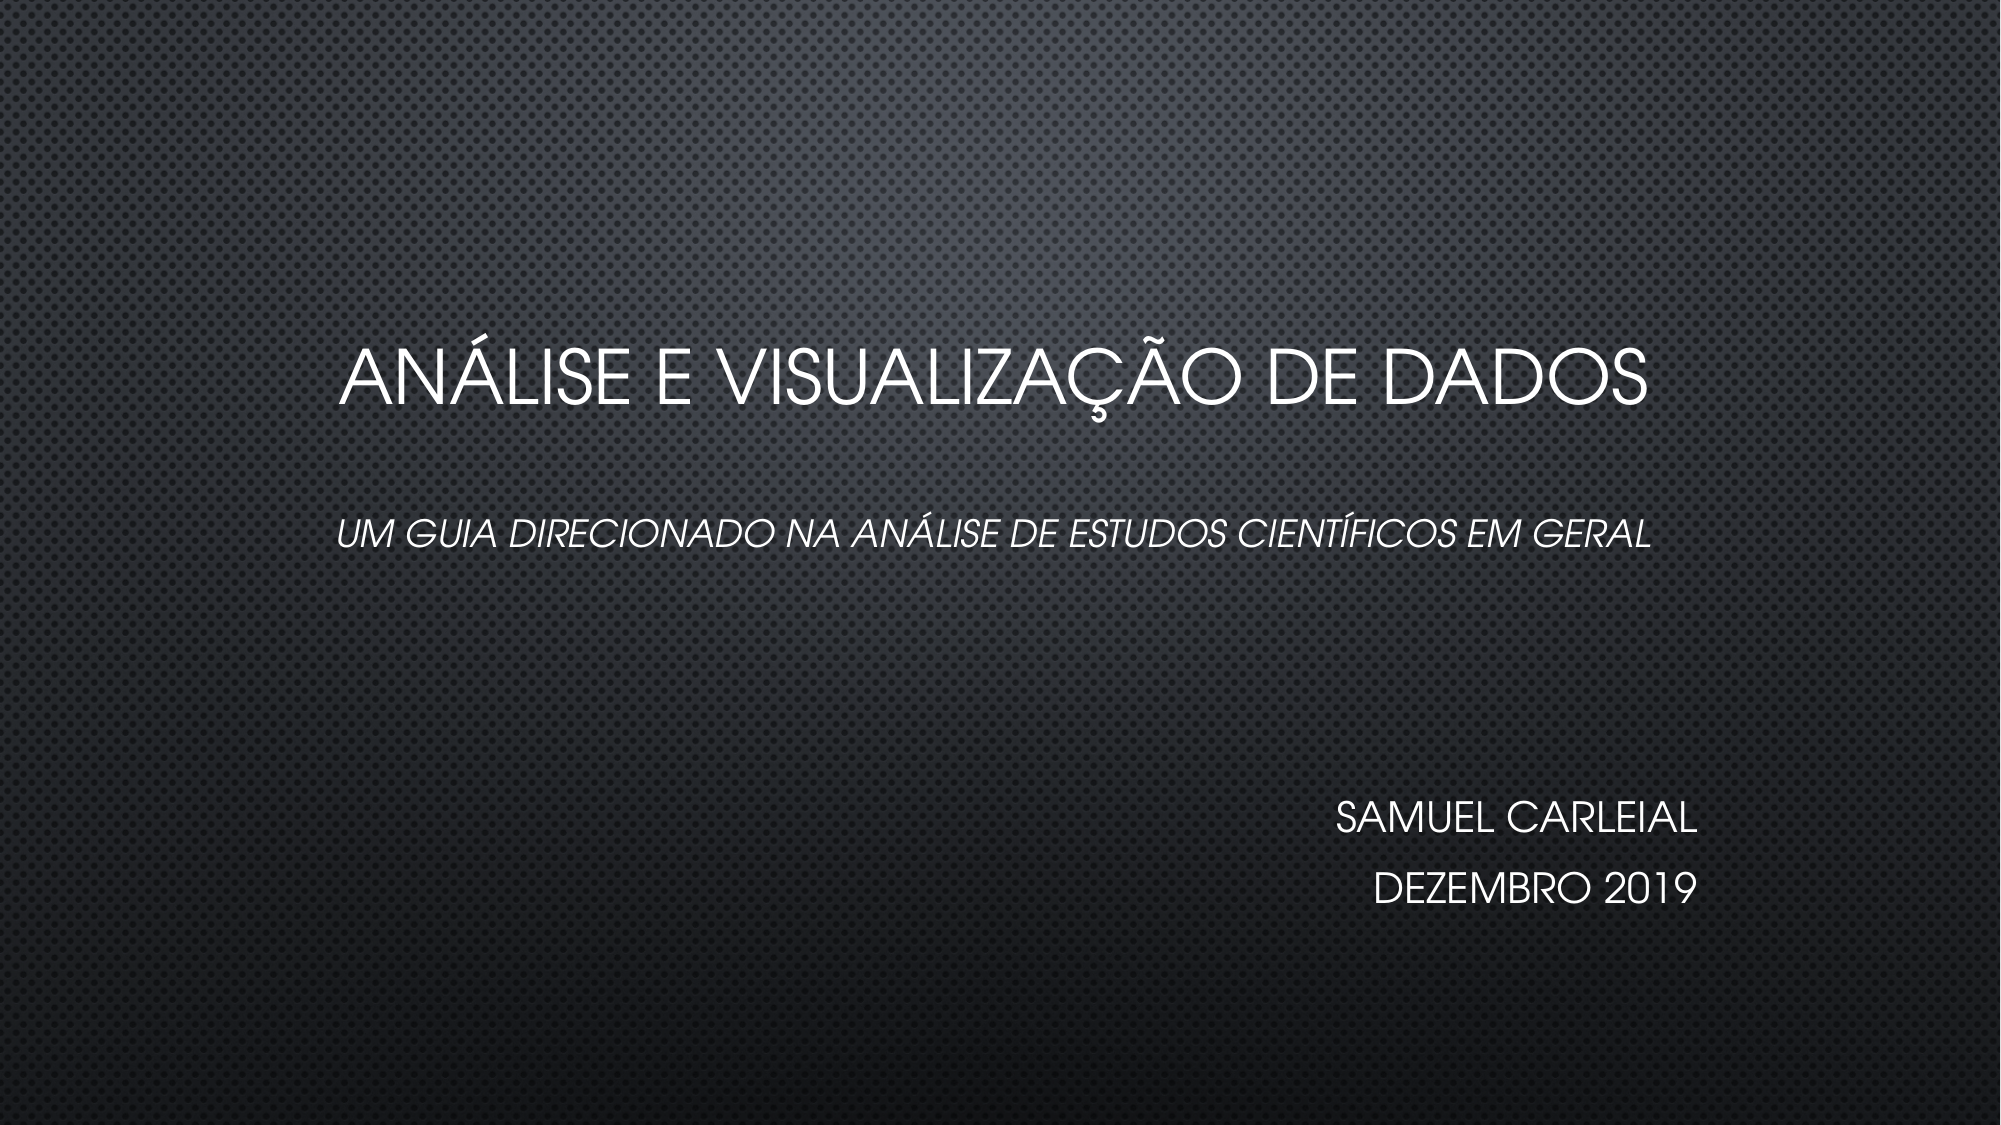

Análise E VISUALIZAÇÃO de dados
um guia direcionado na análise DE ESTUDOS CIENTÍFICOS EM GERAL
Samuel Carleial
Dezembro 2019